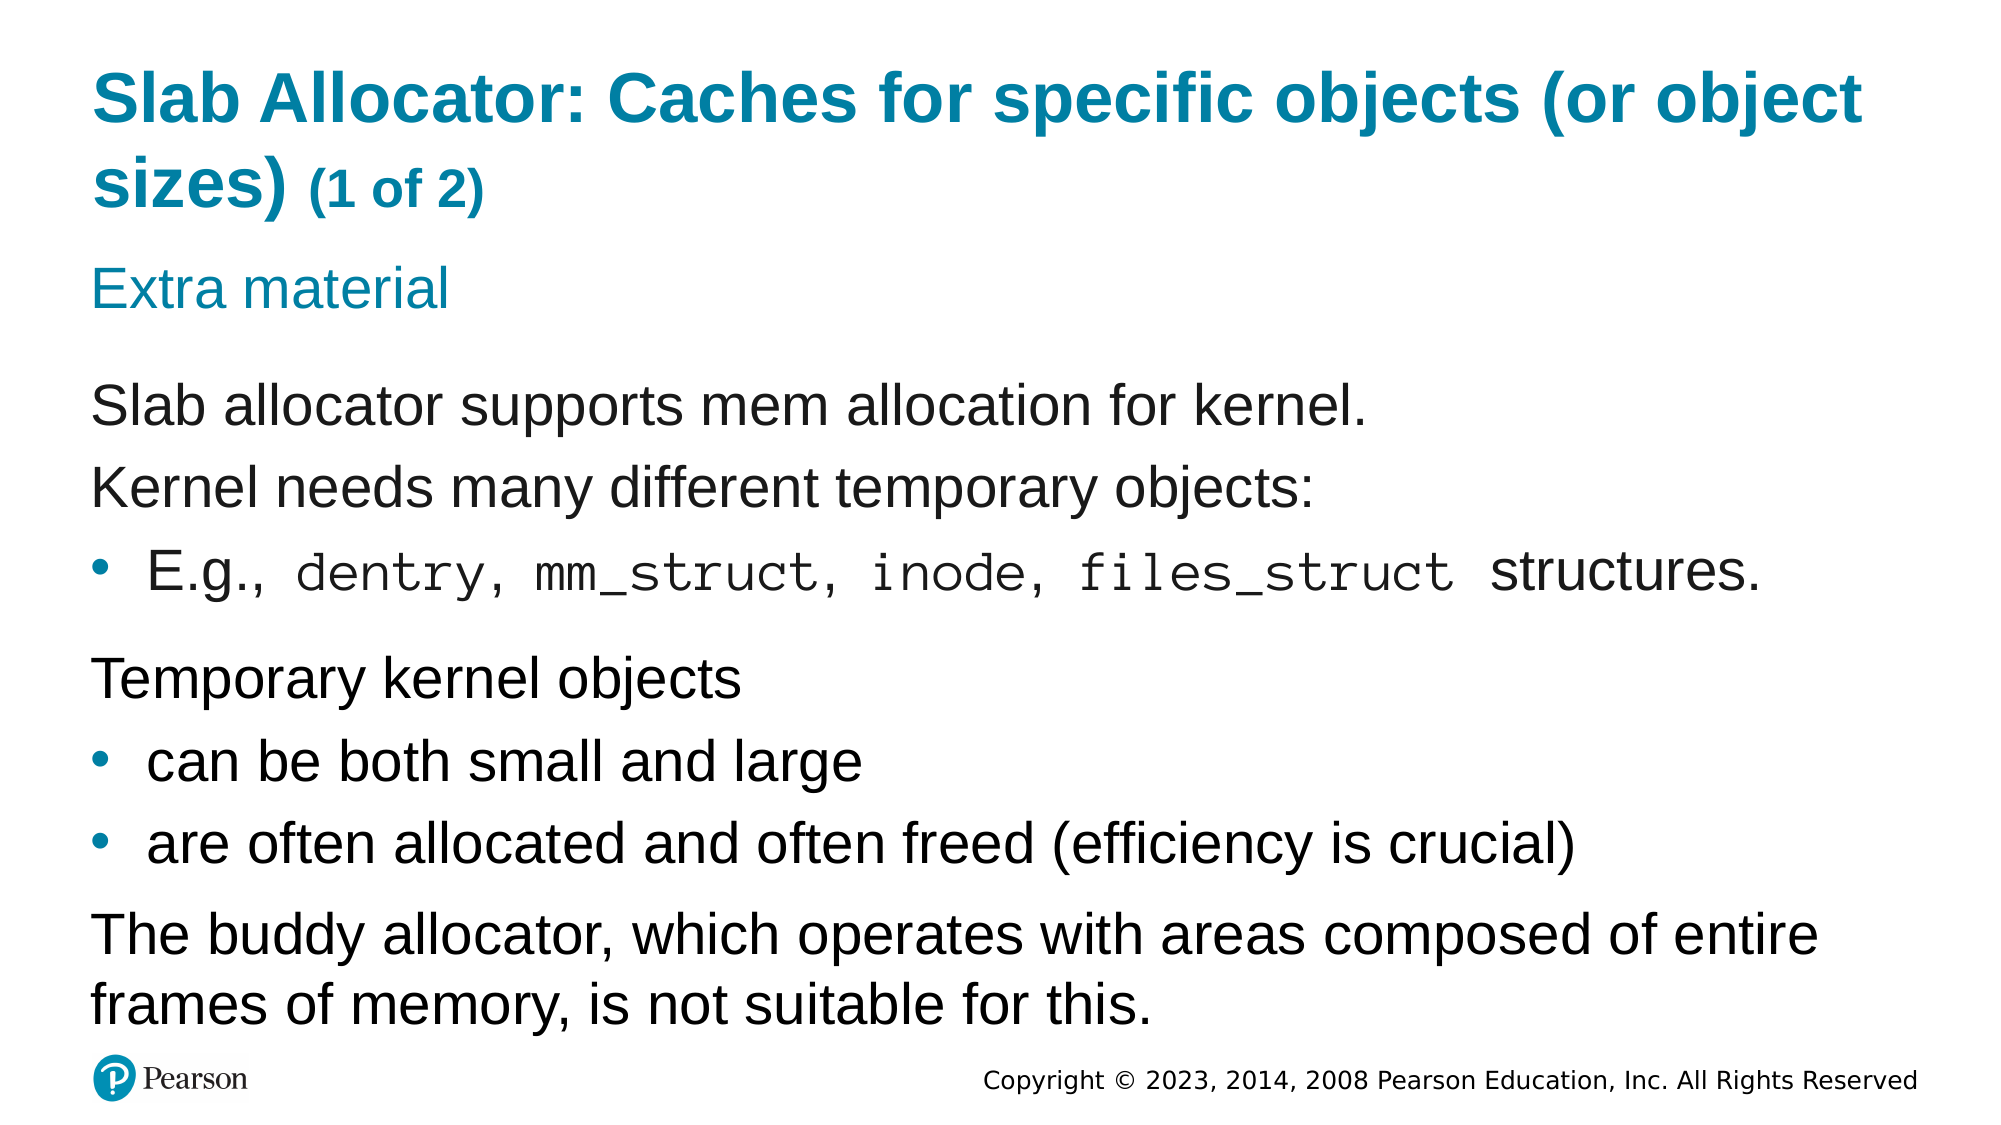

# Slab Allocator: Caches for specific objects (or object sizes) (1 of 2)
Extra material
Slab allocator supports mem allocation for kernel.
Kernel needs many different temporary objects:
E.g., dentry, mm_struct, inode, files_struct structures.
Temporary kernel objects
can be both small and large
are often allocated and often freed (efficiency is crucial)
The buddy allocator, which operates with areas composed of entire frames of memory, is not suitable for this.